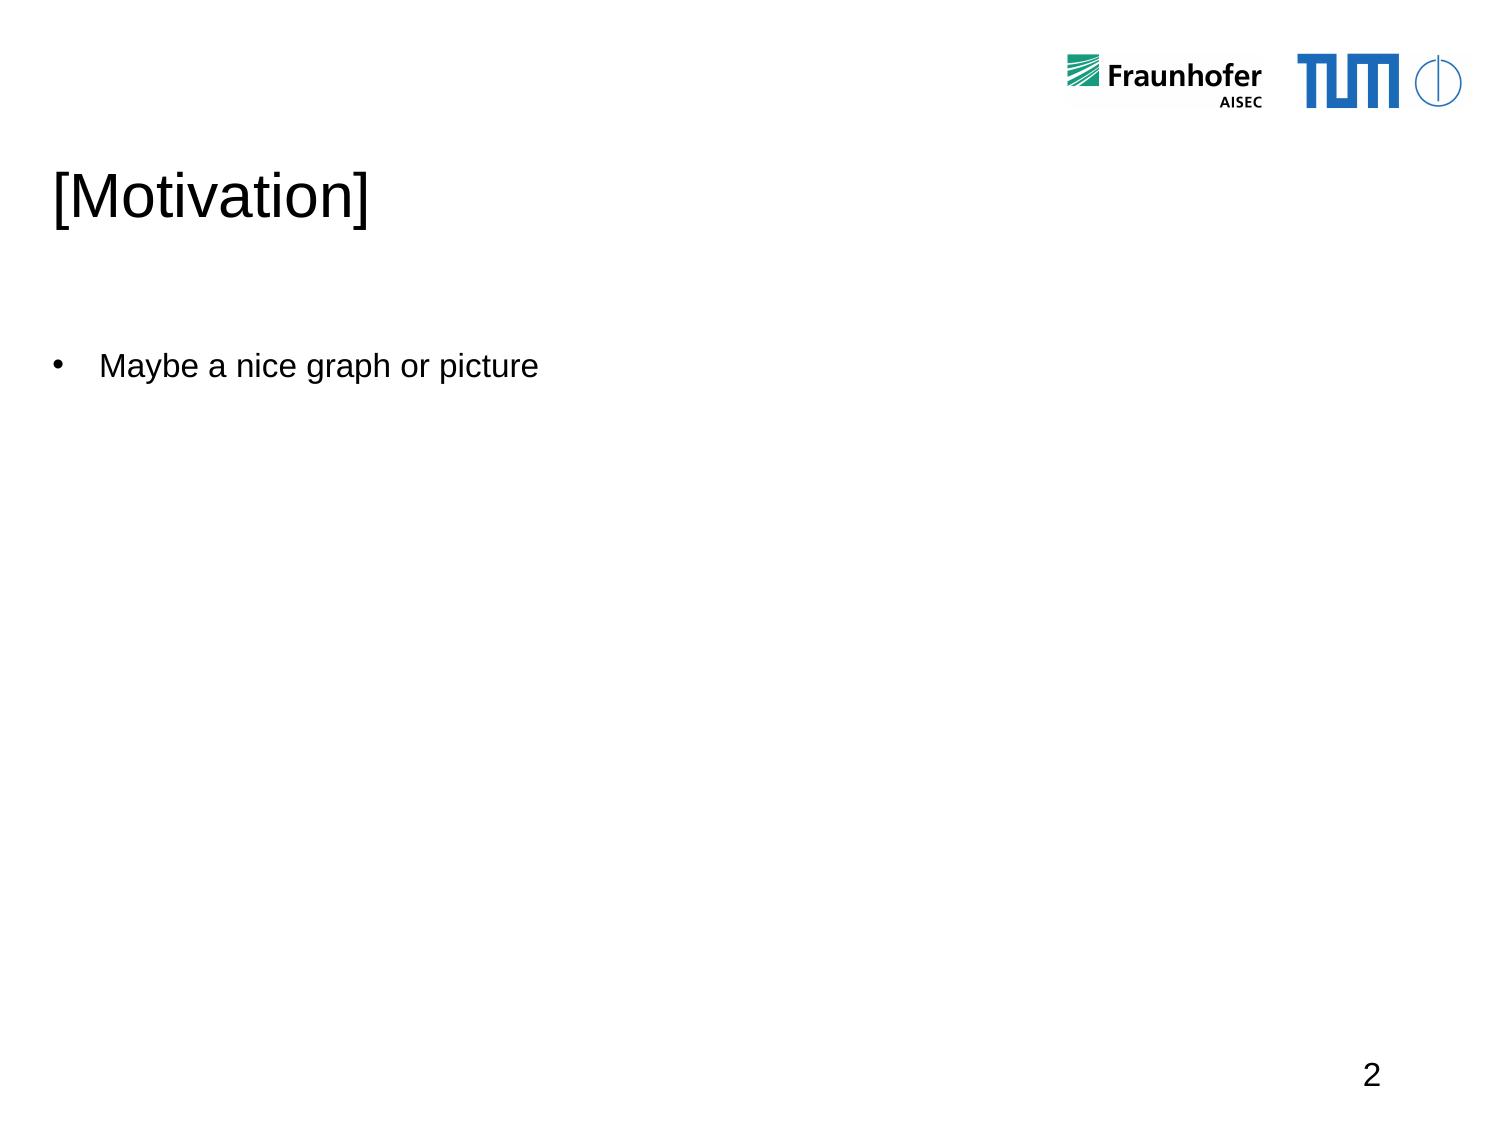

# [Motivation]
Maybe a nice graph or picture
2